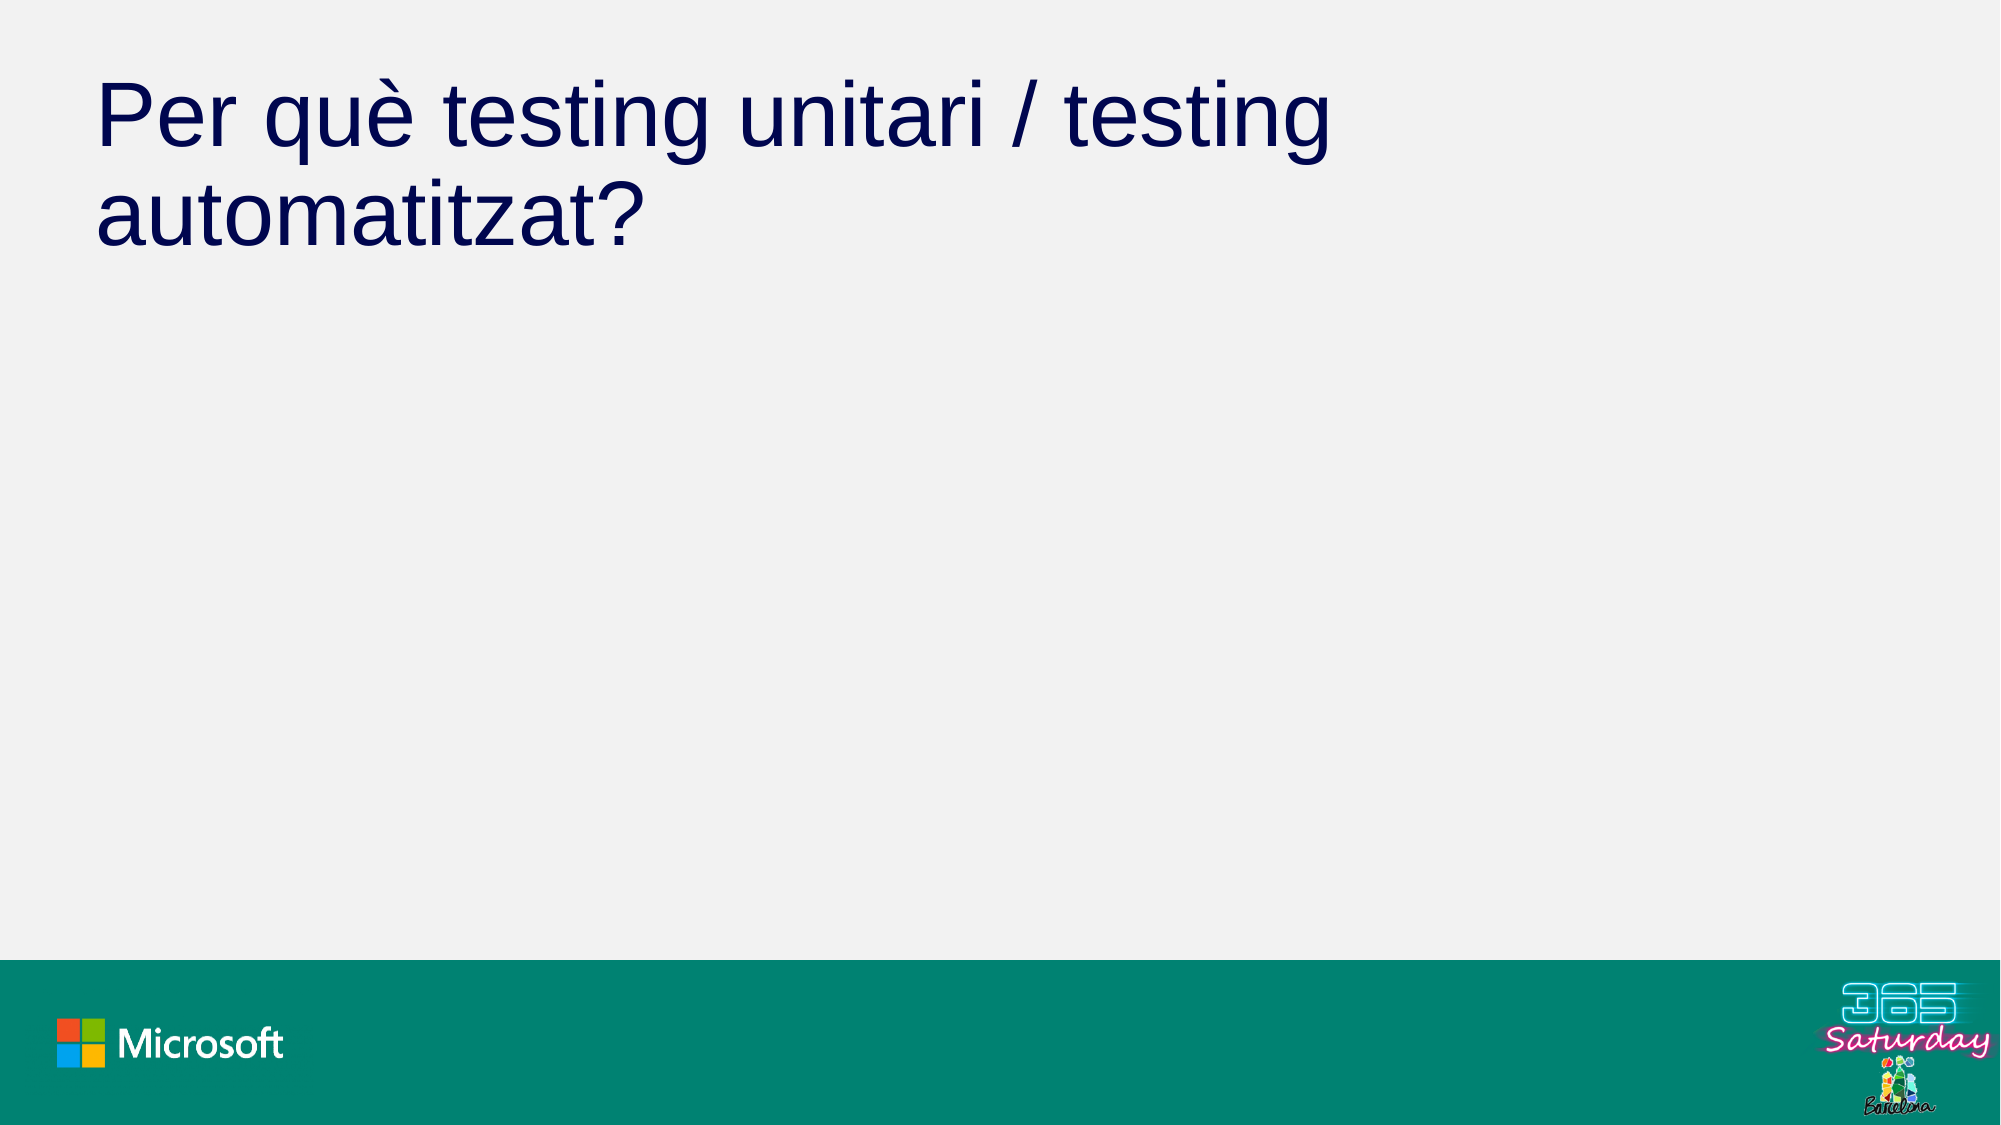

# Per què testing unitari / testing automatitzat?